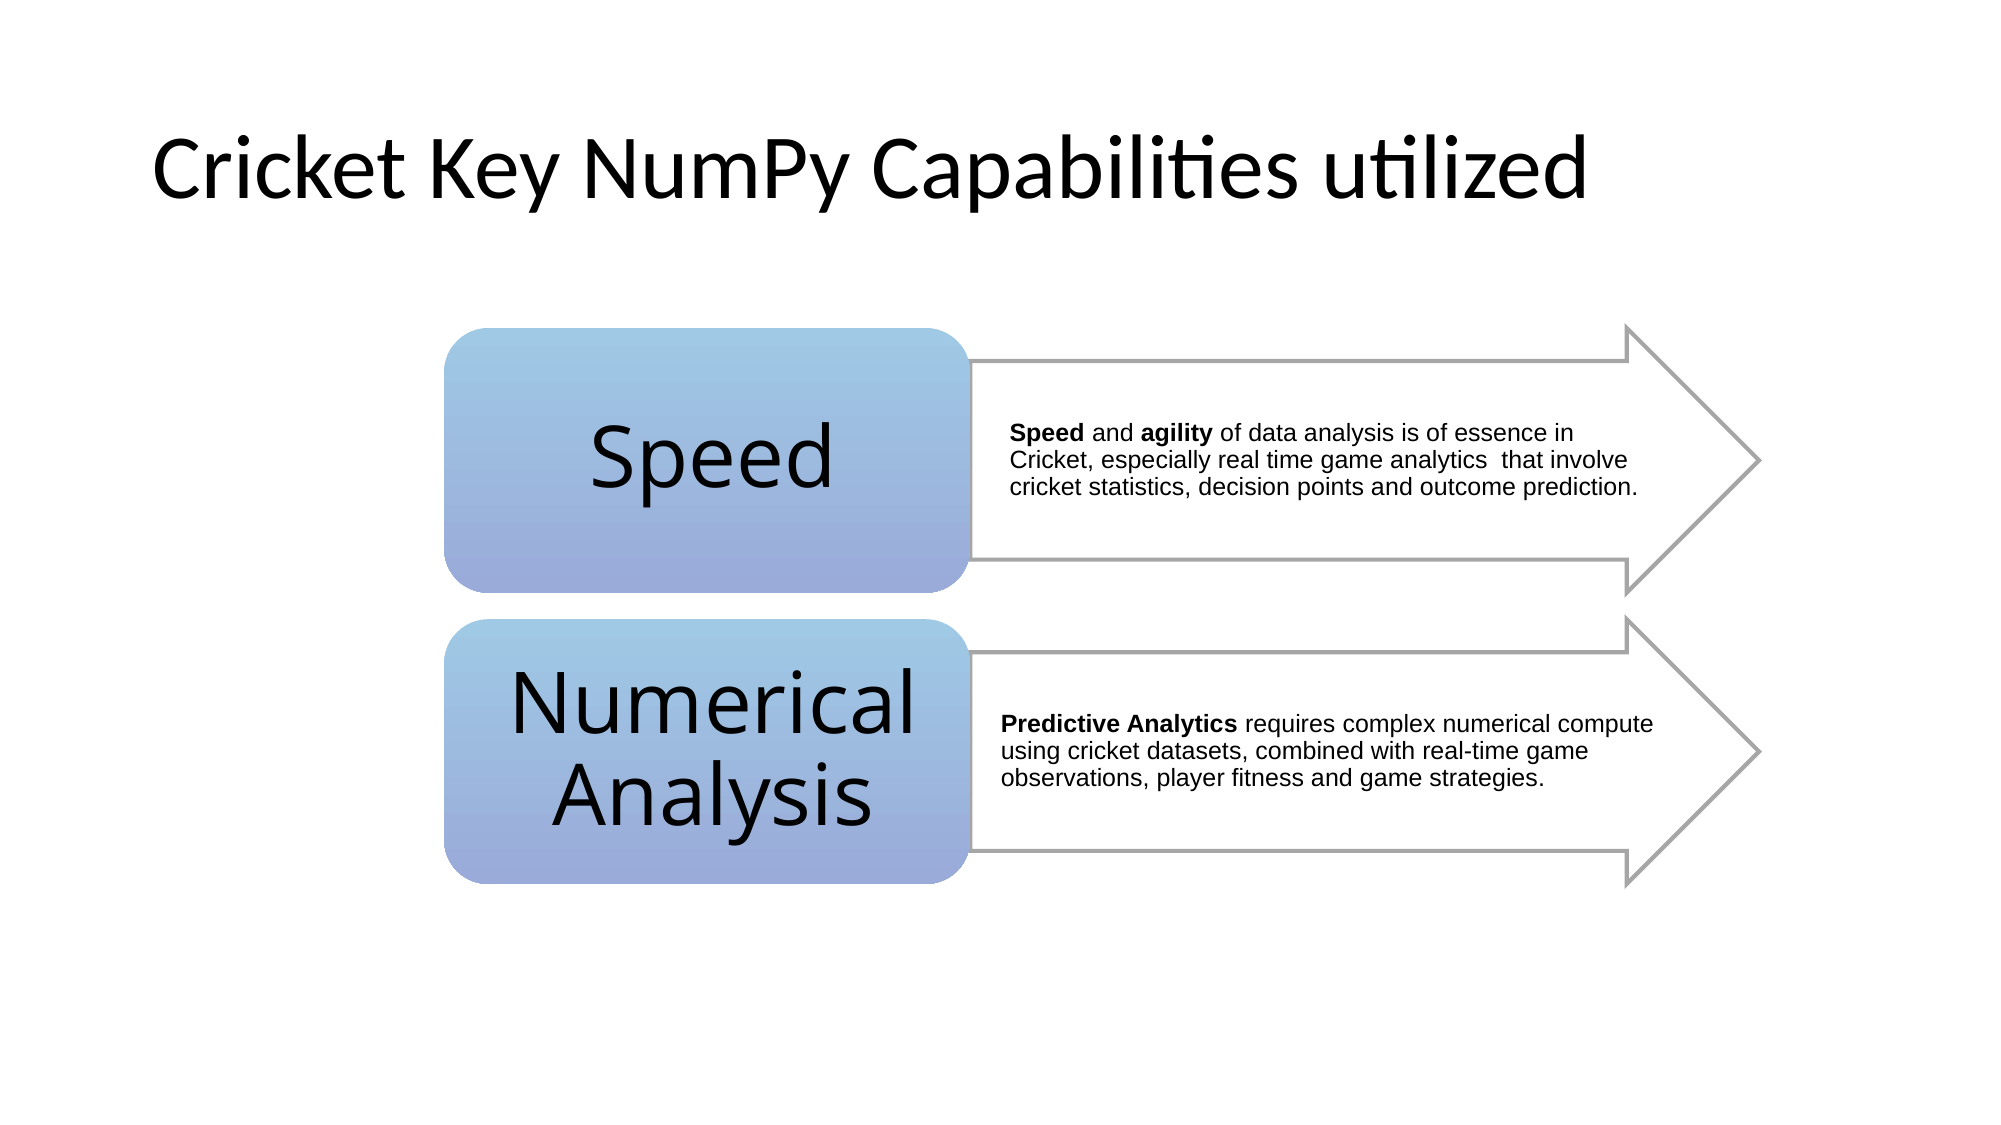

# Cricket Key NumPy Capabilities utilized
Speed and agility of data analysis is of essence in Cricket, especially real time game analytics  that involve cricket statistics, decision points and outcome prediction.
Speed
Predictive Analytics requires complex numerical compute using cricket datasets, combined with real-time game observations, player fitness and game strategies.
Numerical Analysis